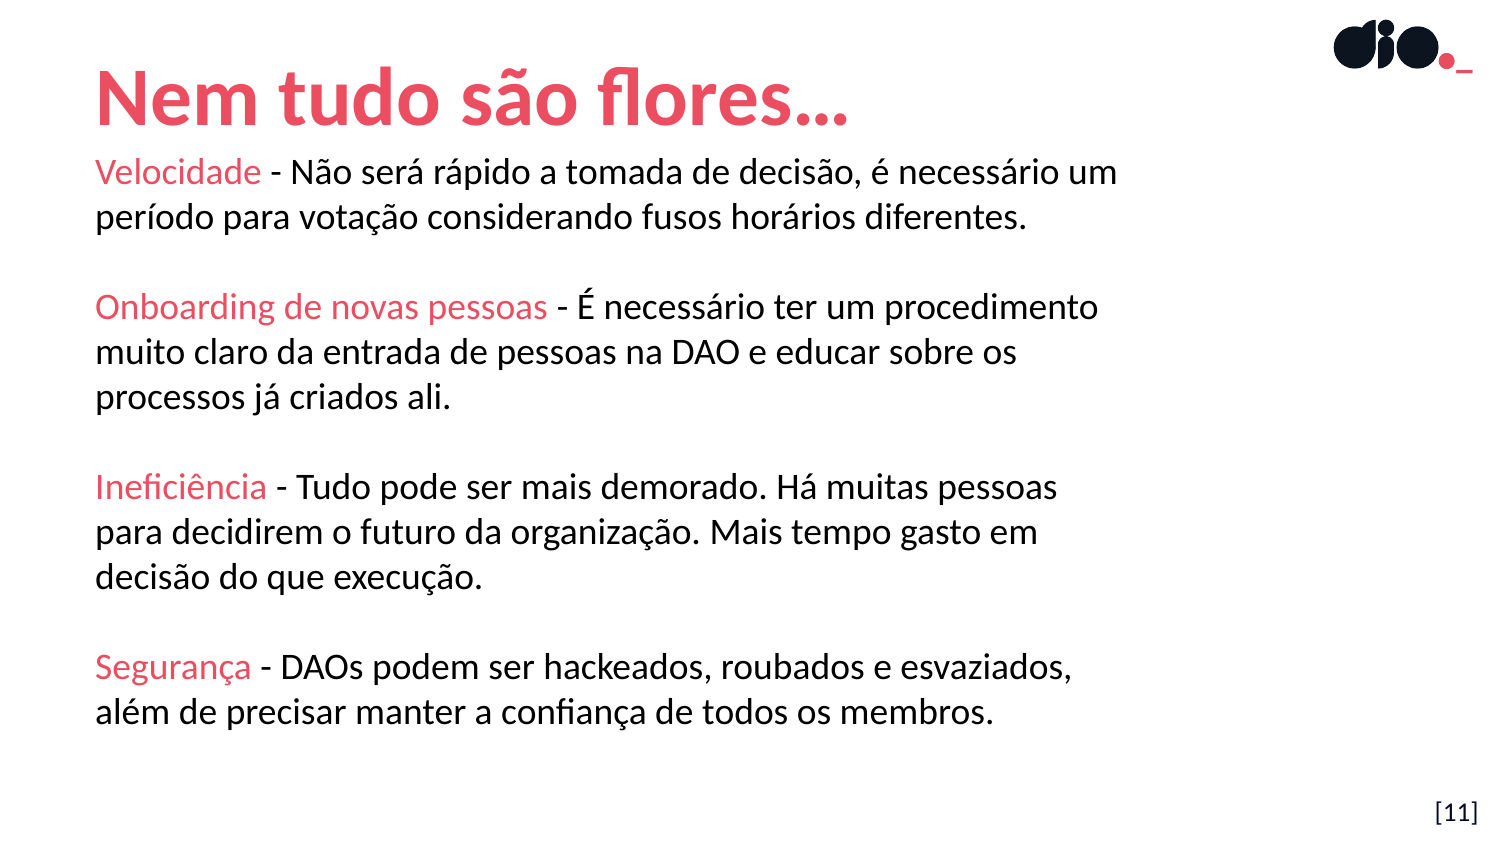

Nem tudo são flores…
Velocidade - Não será rápido a tomada de decisão, é necessário um período para votação considerando fusos horários diferentes.

Onboarding de novas pessoas - É necessário ter um procedimento muito claro da entrada de pessoas na DAO e educar sobre os processos já criados ali.

Ineficiência - Tudo pode ser mais demorado. Há muitas pessoas para decidirem o futuro da organização. Mais tempo gasto em decisão do que execução.

Segurança - DAOs podem ser hackeados, roubados e esvaziados, além de precisar manter a confiança de todos os membros.
[11]